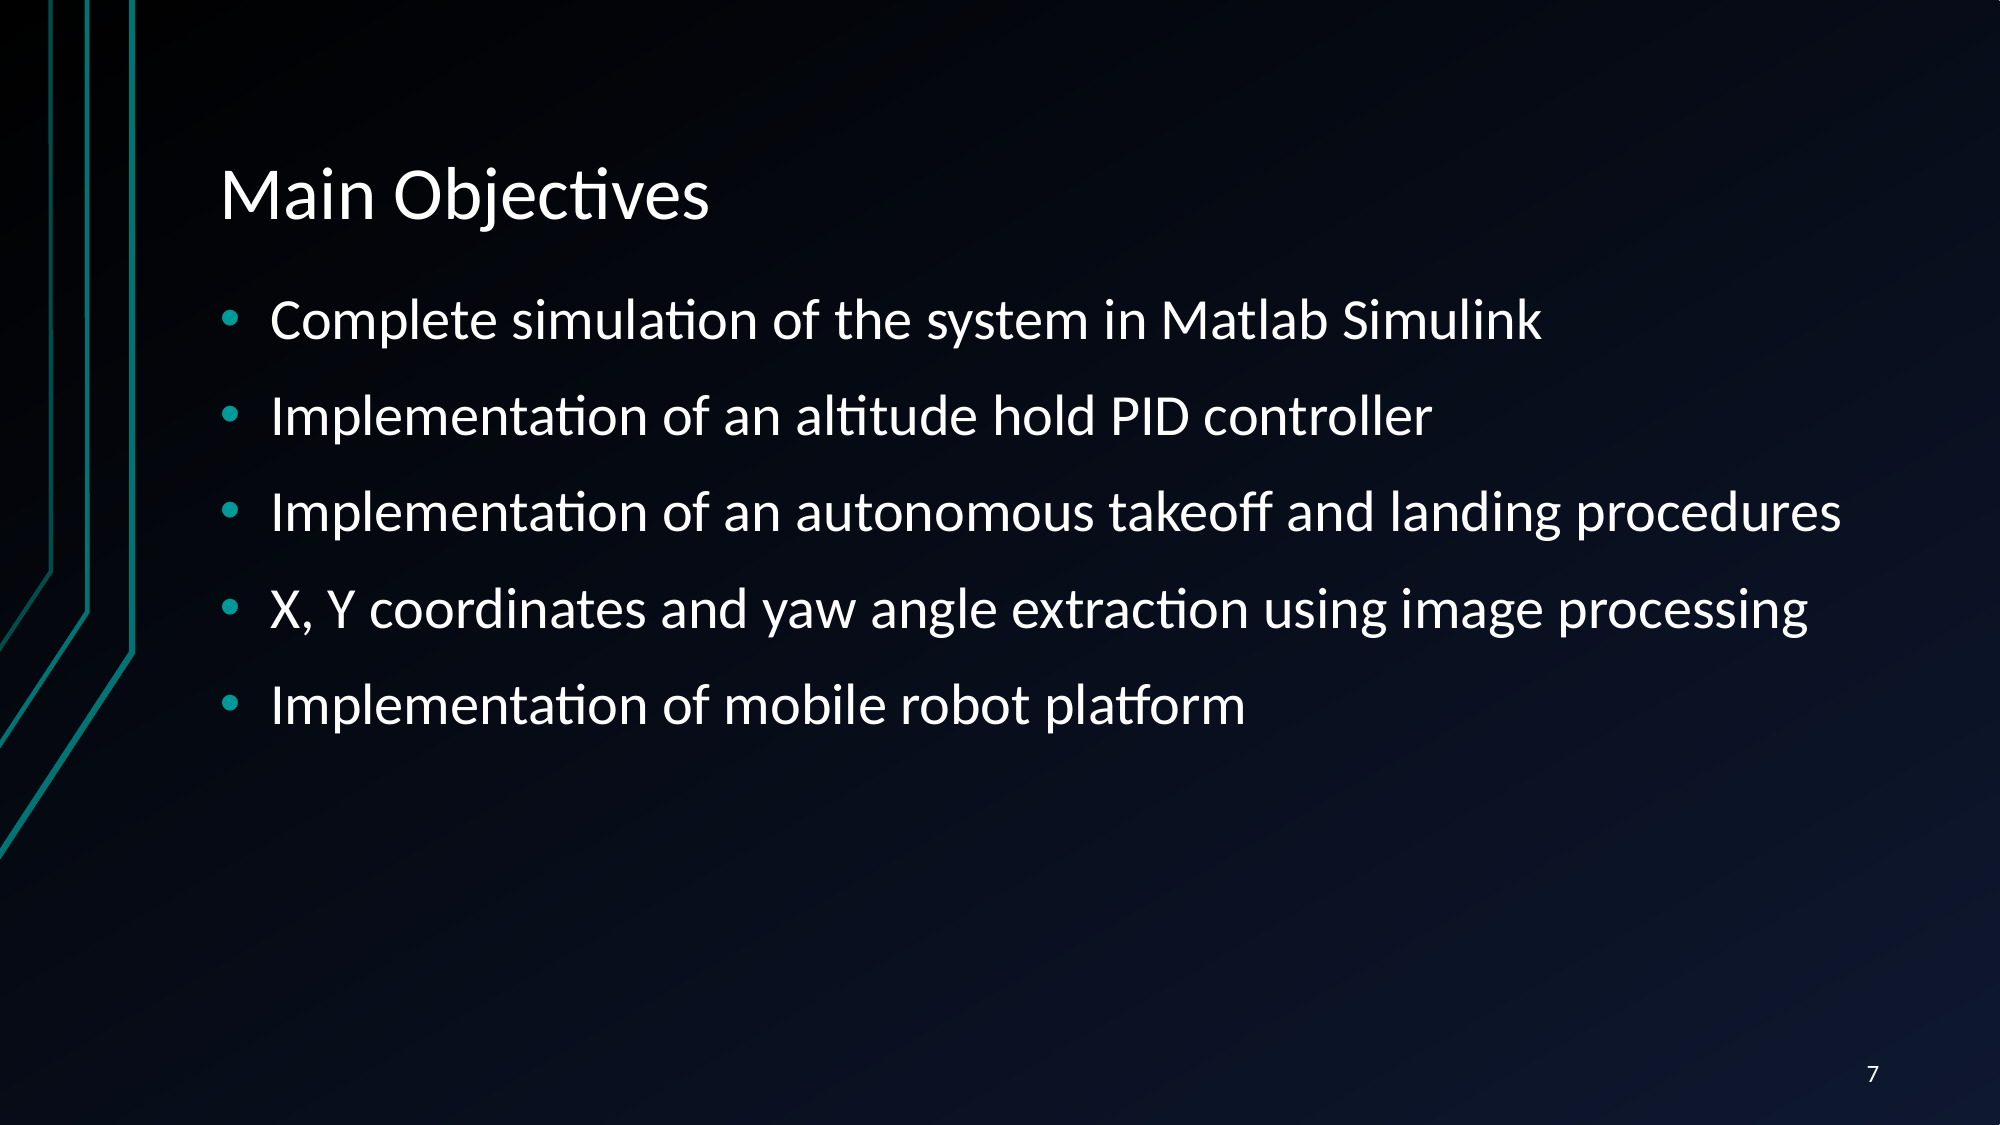

# Main Objectives
Complete simulation of the system in Matlab Simulink
Implementation of an altitude hold PID controller
Implementation of an autonomous takeoff and landing procedures
X, Y coordinates and yaw angle extraction using image processing
Implementation of mobile robot platform
7